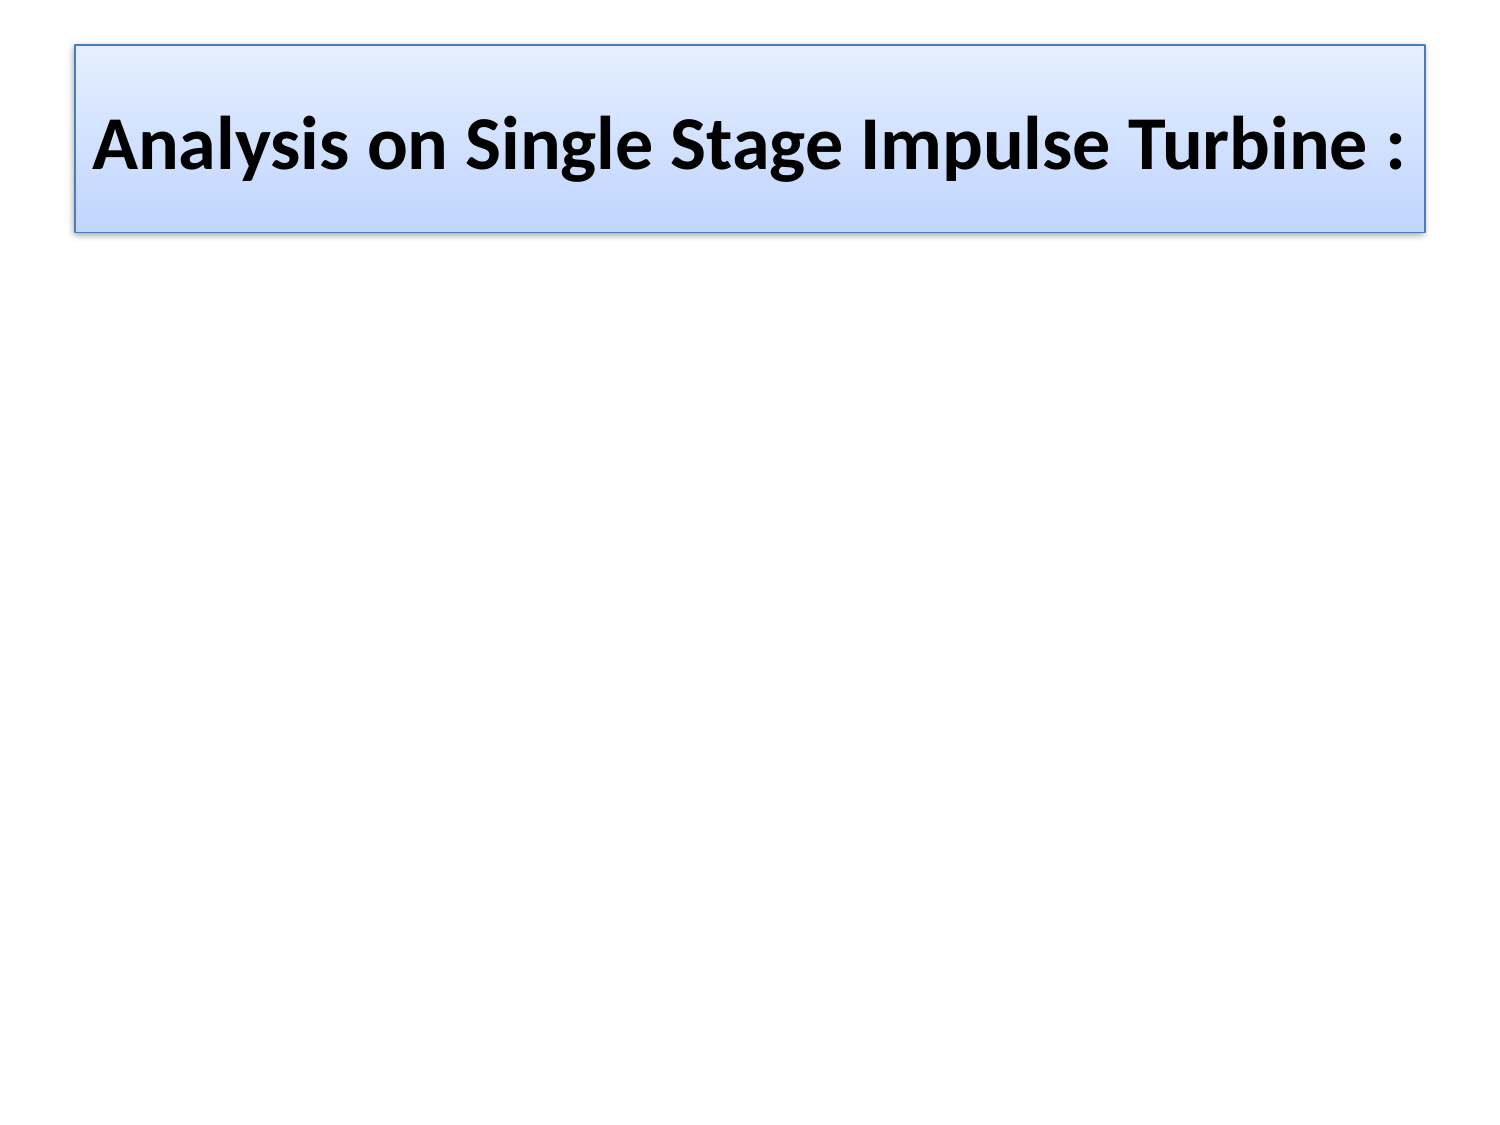

# Analysis on Single Stage Impulse Turbine :